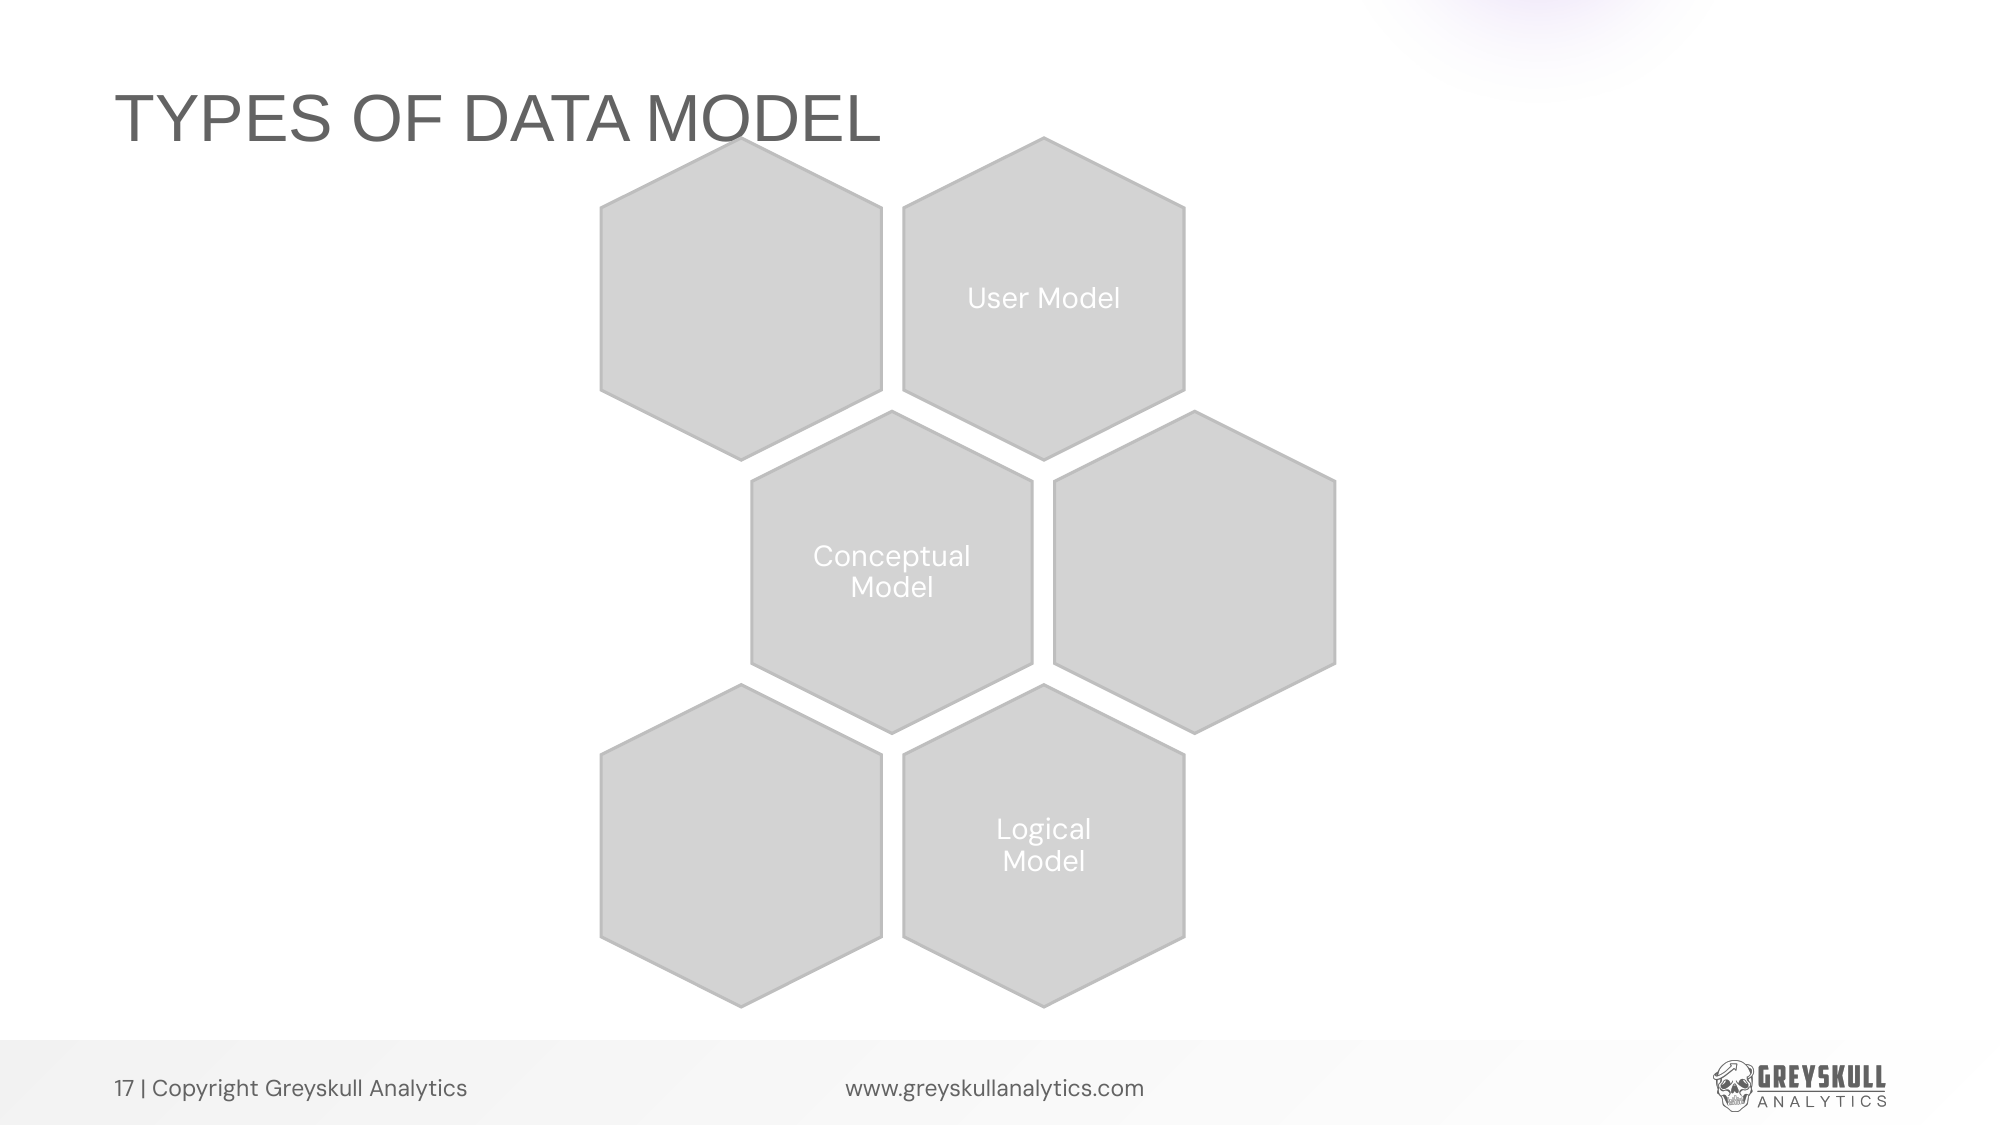

# TYPES OF DATA MODEL

User Model

Conceptual Model

Logical Model